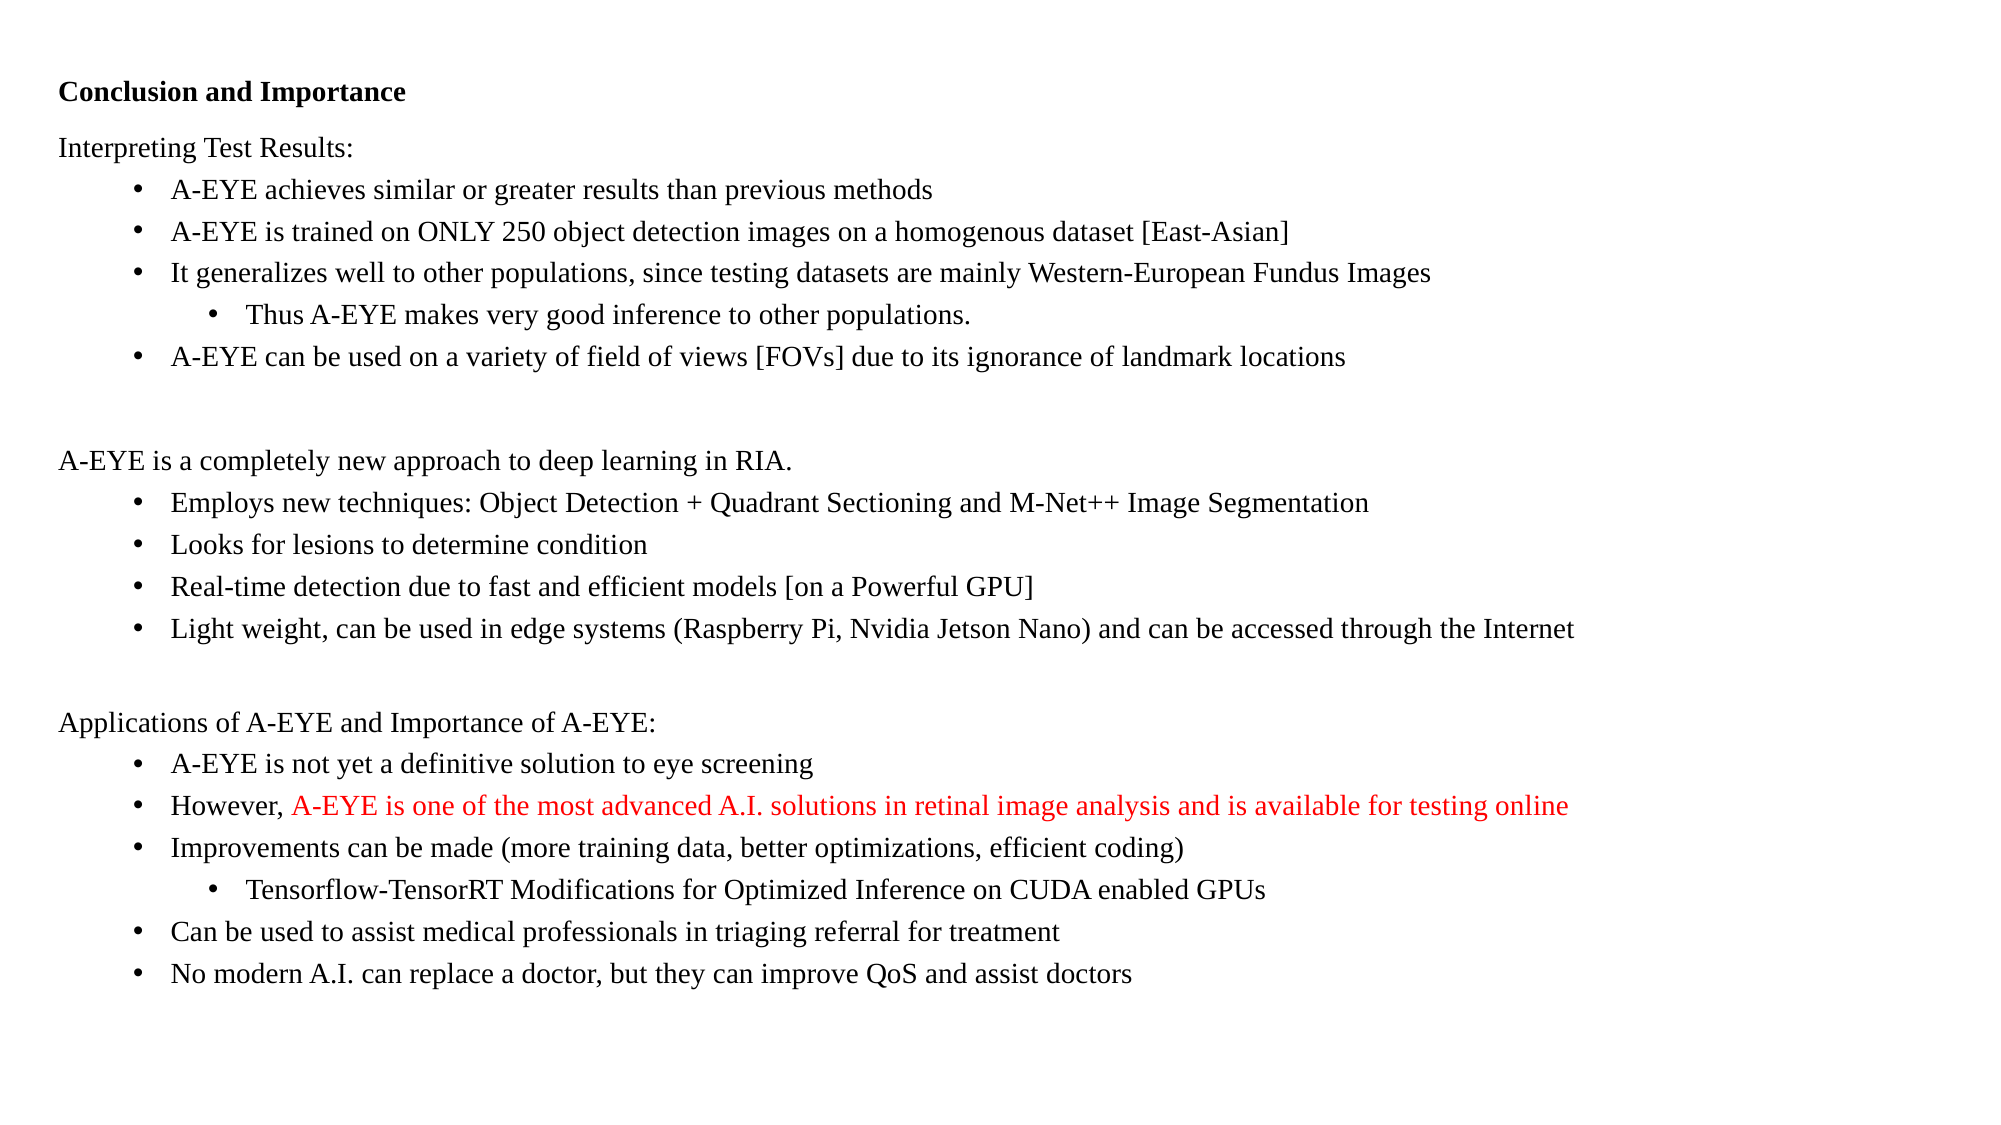

# Conclusion and Importance
Interpreting Test Results:
A-EYE achieves similar or greater results than previous methods
A-EYE is trained on ONLY 250 object detection images on a homogenous dataset [East-Asian]
It generalizes well to other populations, since testing datasets are mainly Western-European Fundus Images
Thus A-EYE makes very good inference to other populations.
A-EYE can be used on a variety of field of views [FOVs] due to its ignorance of landmark locations

A-EYE is a completely new approach to deep learning in RIA.
Employs new techniques: Object Detection + Quadrant Sectioning and M-Net++ Image Segmentation
Looks for lesions to determine condition
Real-time detection due to fast and efficient models [on a Powerful GPU]
Light weight, can be used in edge systems (Raspberry Pi, Nvidia Jetson Nano) and can be accessed through the Internet

Applications of A-EYE and Importance of A-EYE:
A-EYE is not yet a definitive solution to eye screening
However, A-EYE is one of the most advanced A.I. solutions in retinal image analysis and is available for testing online
Improvements can be made (more training data, better optimizations, efficient coding)
Tensorflow-TensorRT Modifications for Optimized Inference on CUDA enabled GPUs
Can be used to assist medical professionals in triaging referral for treatment
No modern A.I. can replace a doctor, but they can improve QoS and assist doctors